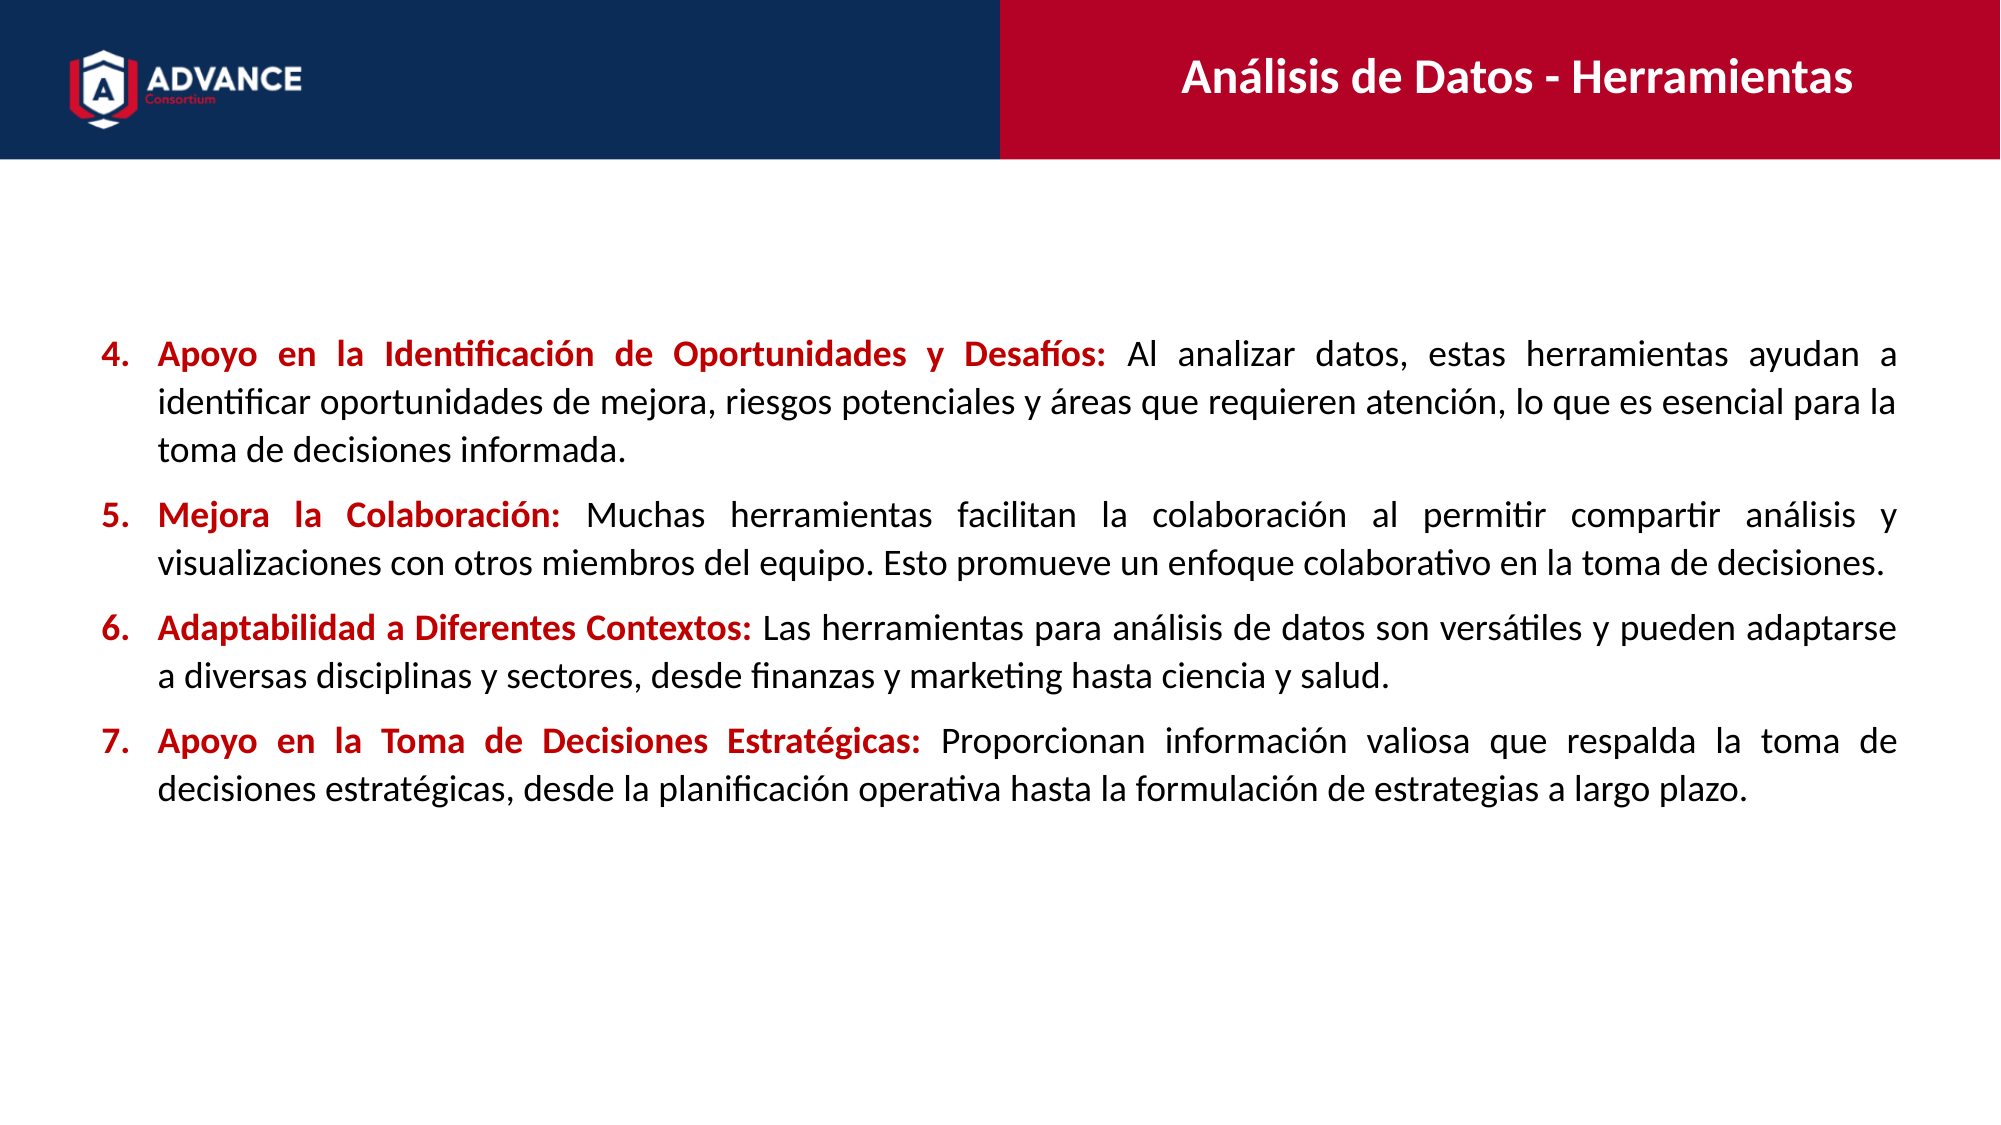

Análisis de Datos - Herramientas
Apoyo en la Identificación de Oportunidades y Desafíos: Al analizar datos, estas herramientas ayudan a identificar oportunidades de mejora, riesgos potenciales y áreas que requieren atención, lo que es esencial para la toma de decisiones informada.
Mejora la Colaboración: Muchas herramientas facilitan la colaboración al permitir compartir análisis y visualizaciones con otros miembros del equipo. Esto promueve un enfoque colaborativo en la toma de decisiones.
Adaptabilidad a Diferentes Contextos: Las herramientas para análisis de datos son versátiles y pueden adaptarse a diversas disciplinas y sectores, desde finanzas y marketing hasta ciencia y salud.
Apoyo en la Toma de Decisiones Estratégicas: Proporcionan información valiosa que respalda la toma de decisiones estratégicas, desde la planificación operativa hasta la formulación de estrategias a largo plazo.